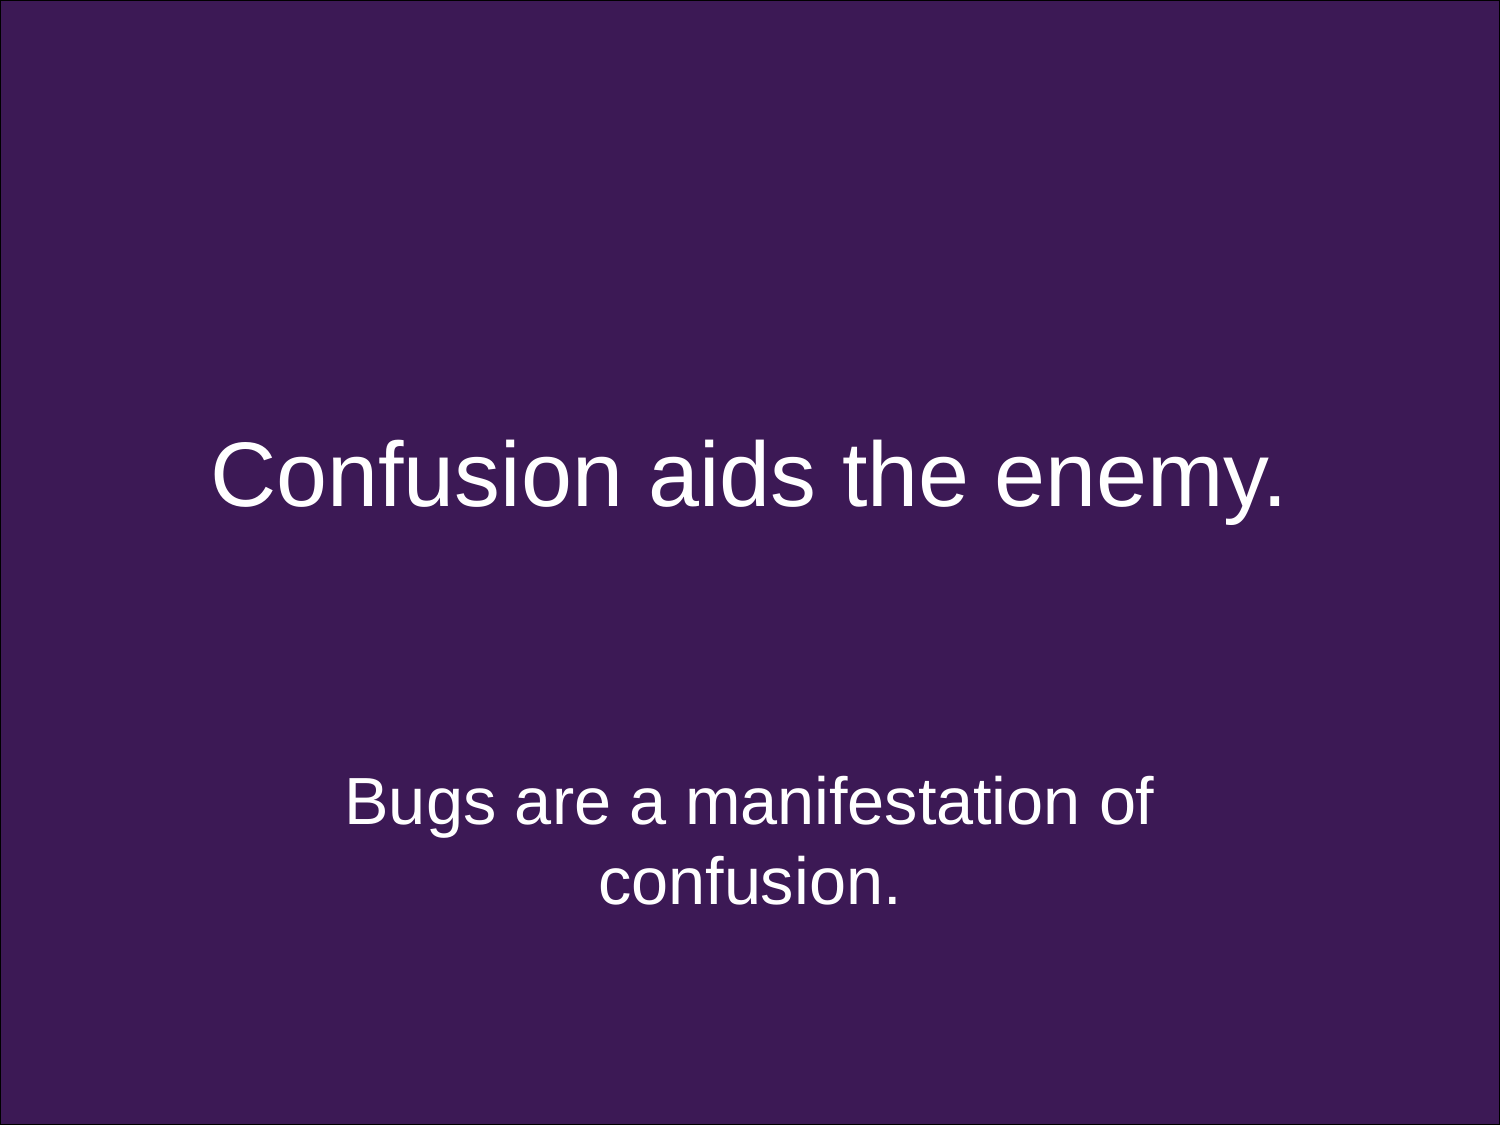

# Confusion aids the enemy.
Bugs are a manifestation of confusion.